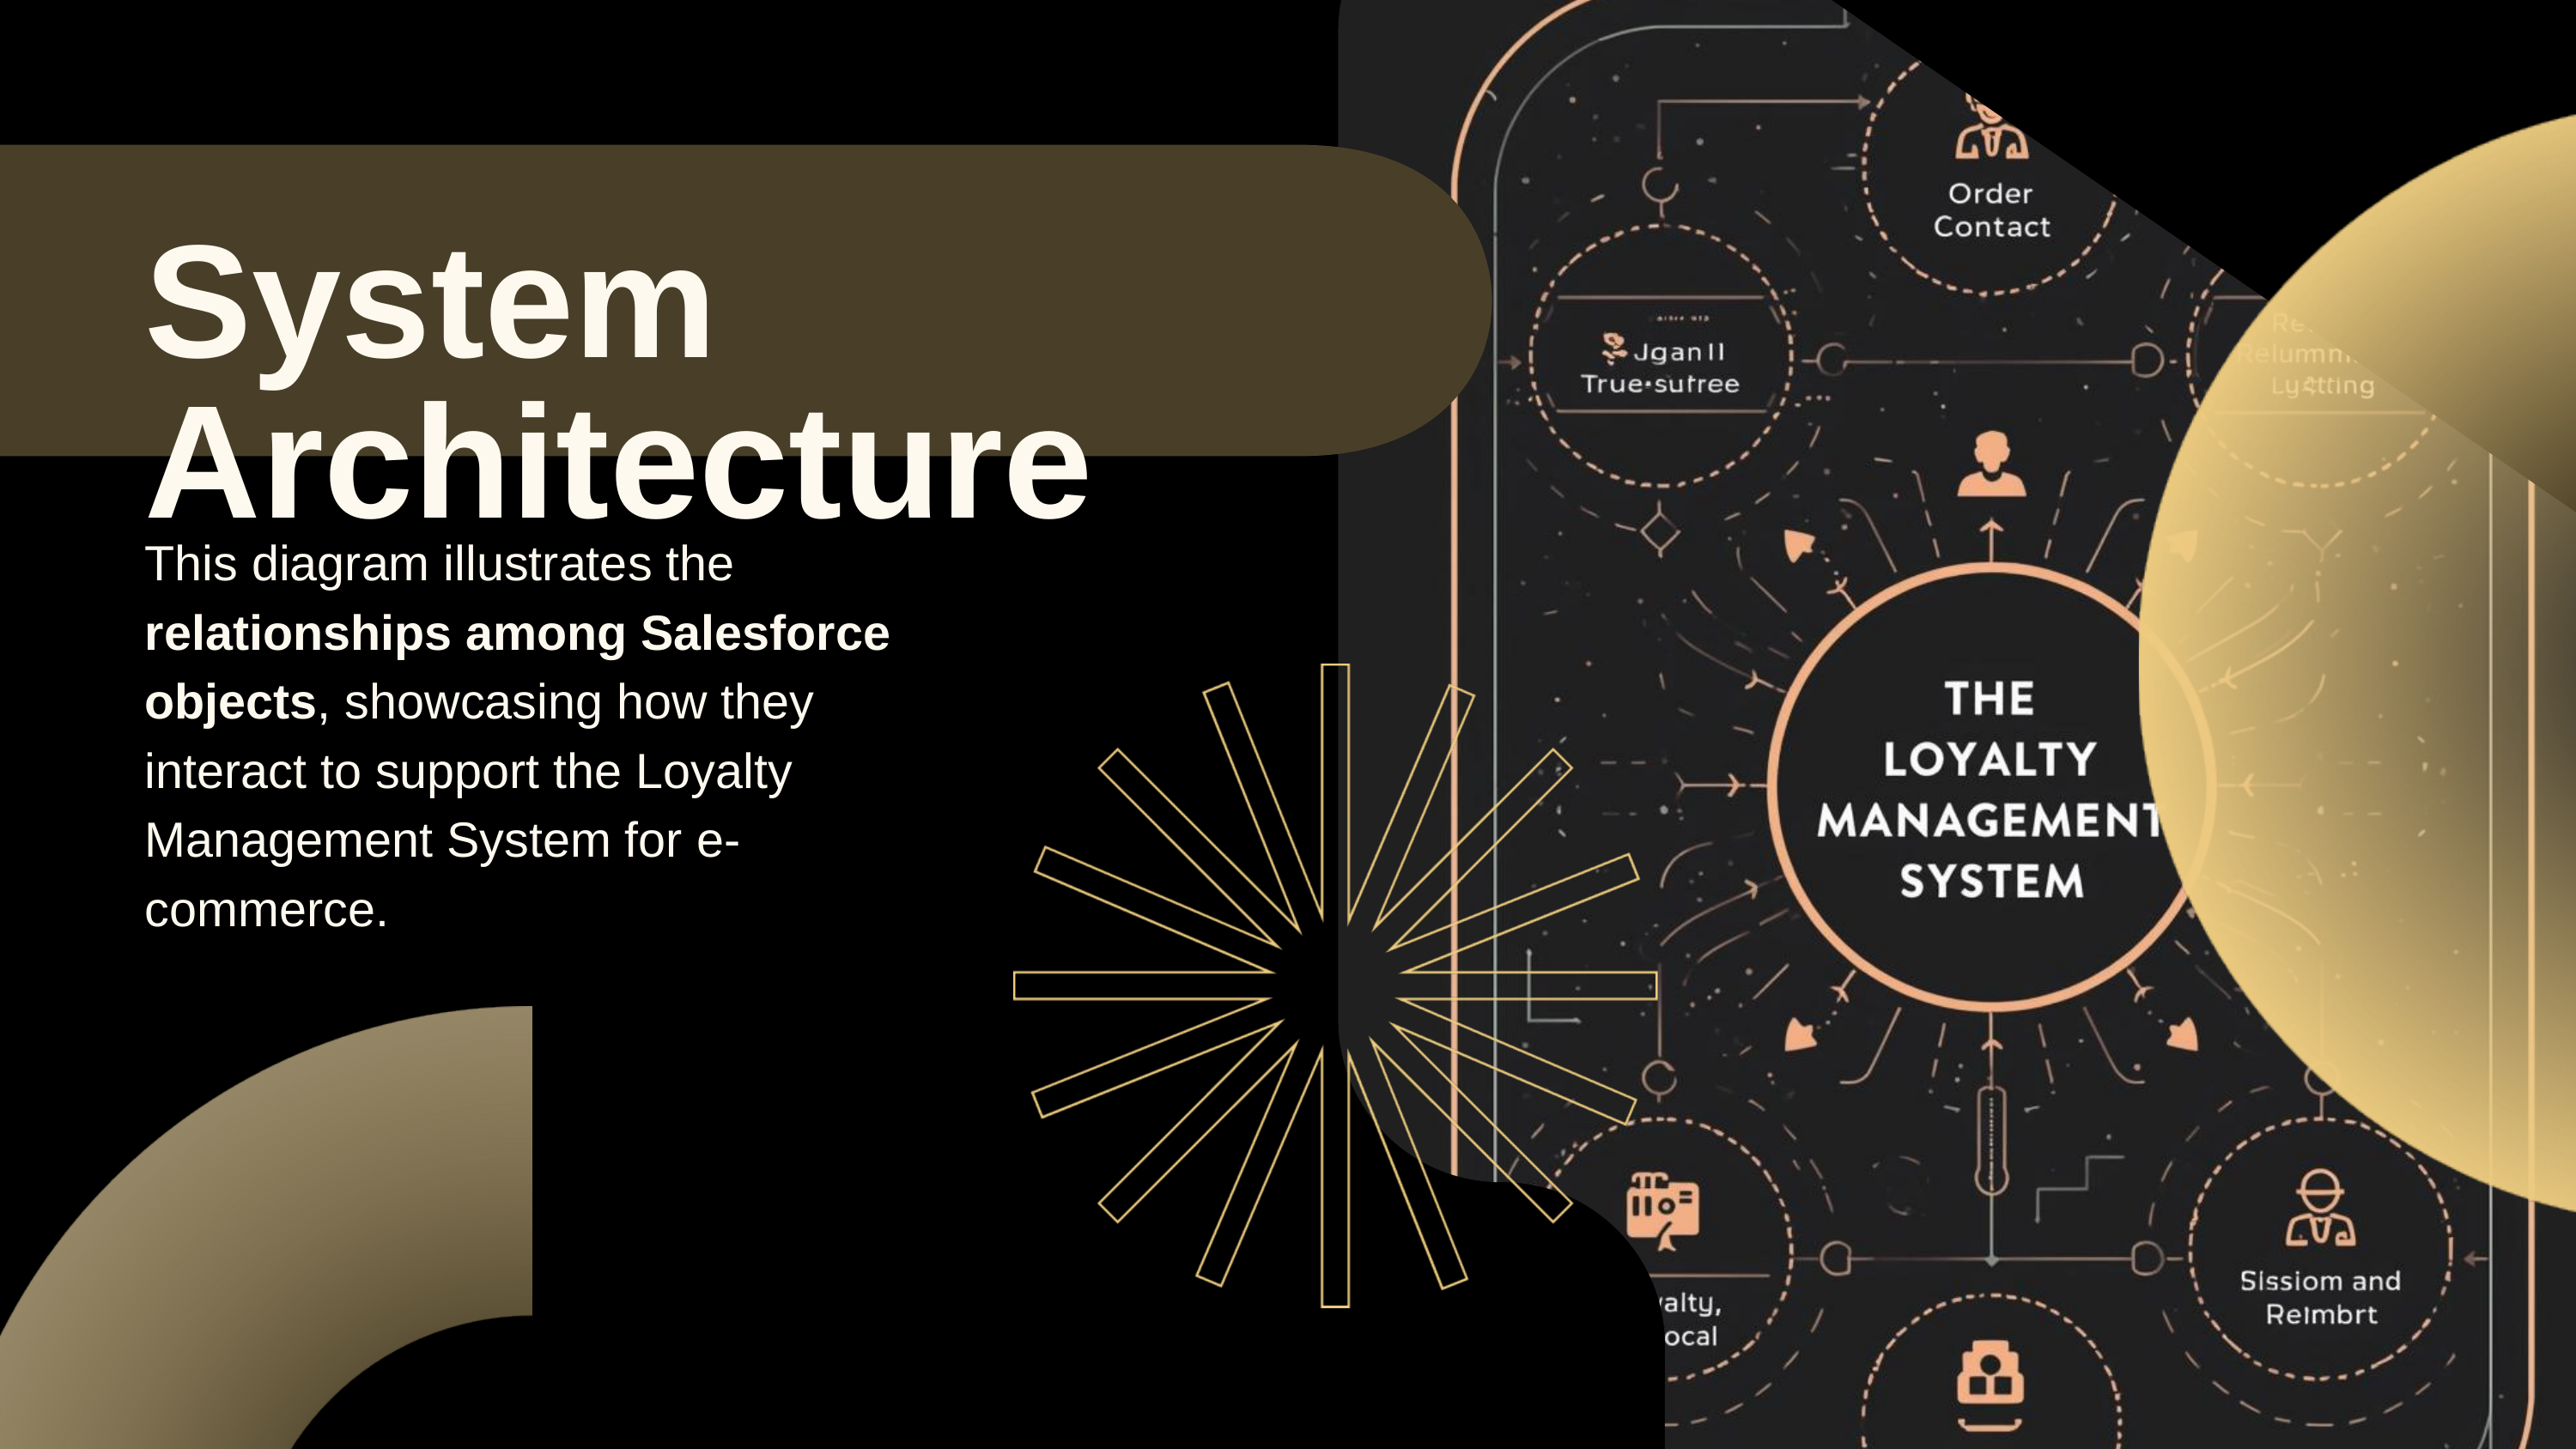

System Architecture
This diagram illustrates the relationships among Salesforce objects, showcasing how they interact to support the Loyalty Management System for e-commerce.